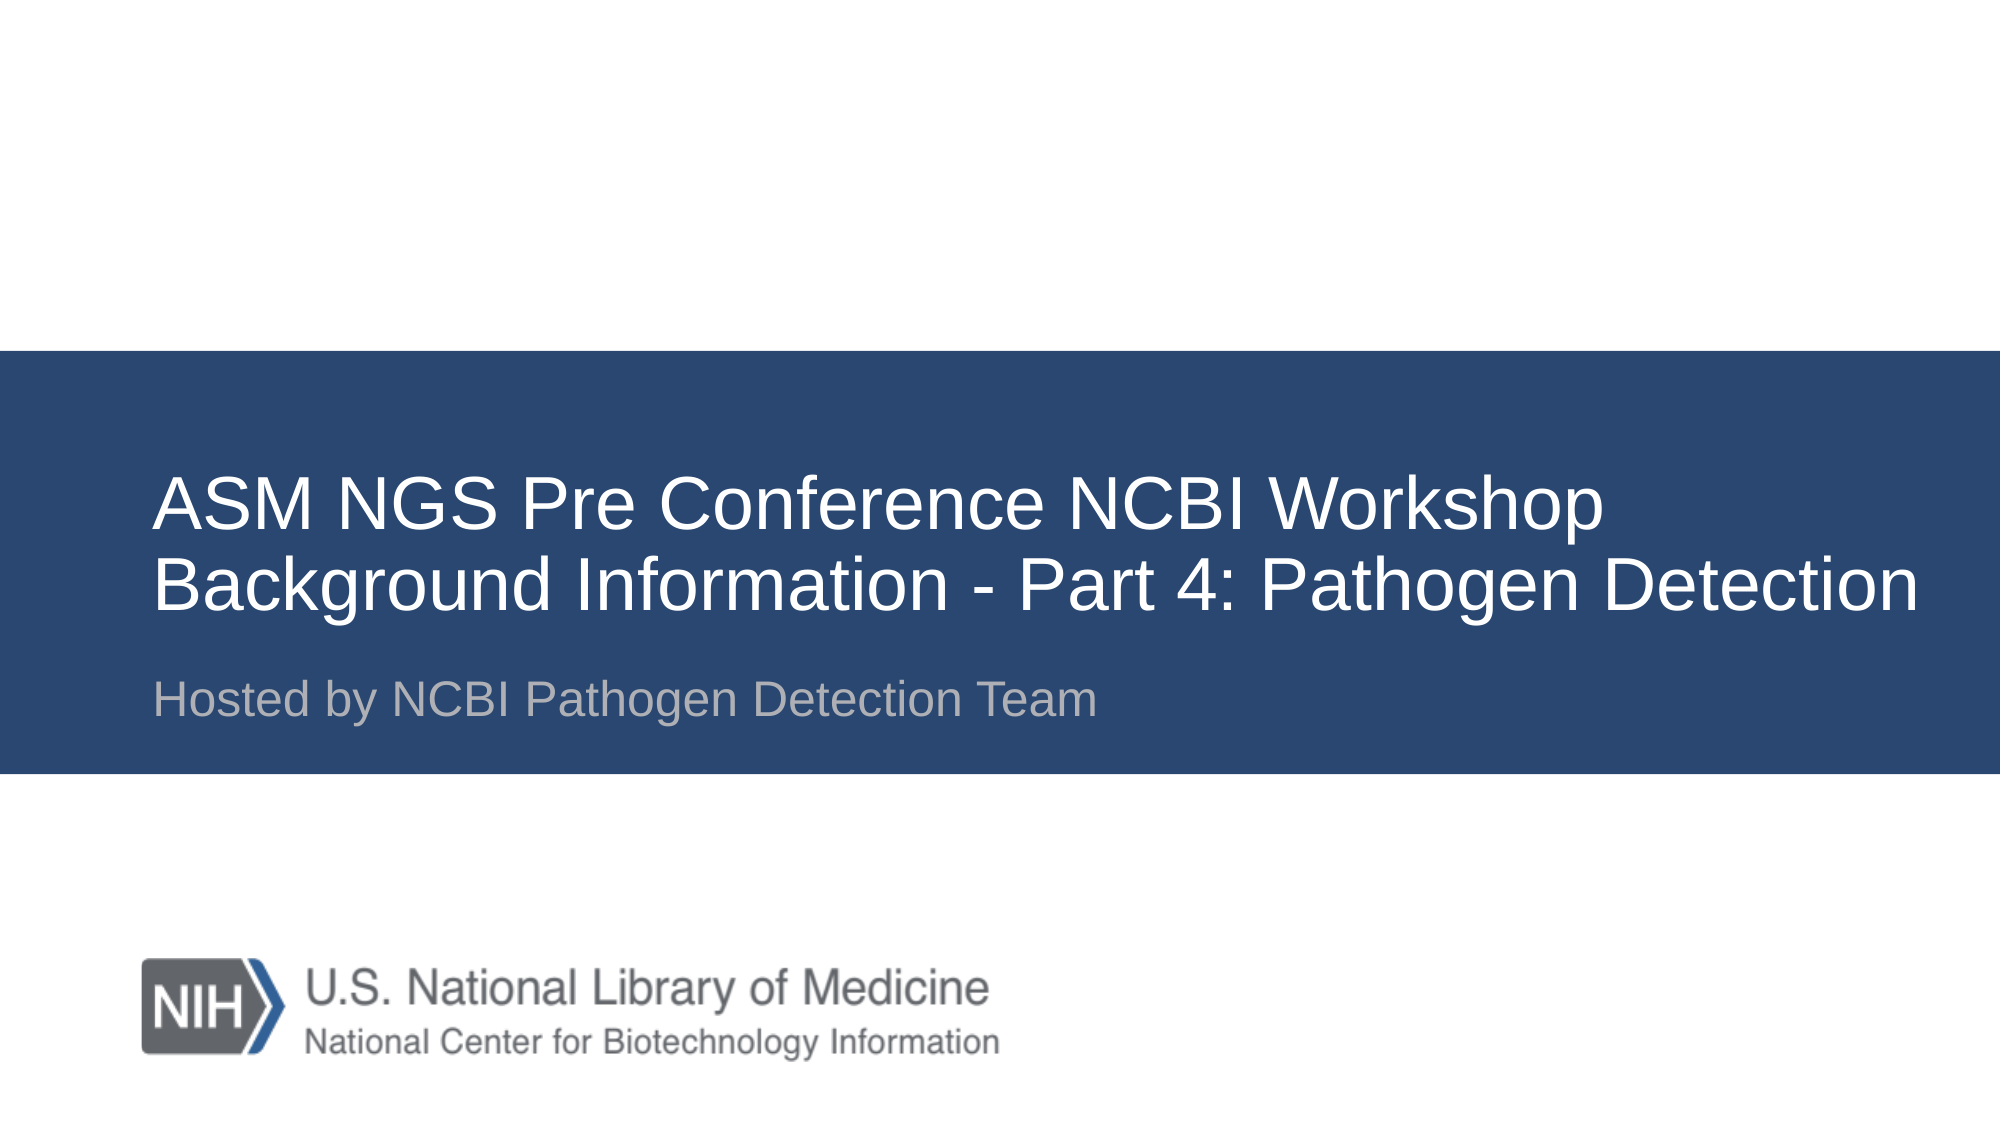

# ASM NGS Pre Conference NCBI Workshop Background Information - Part 4: Pathogen Detection
Hosted by NCBI Pathogen Detection Team